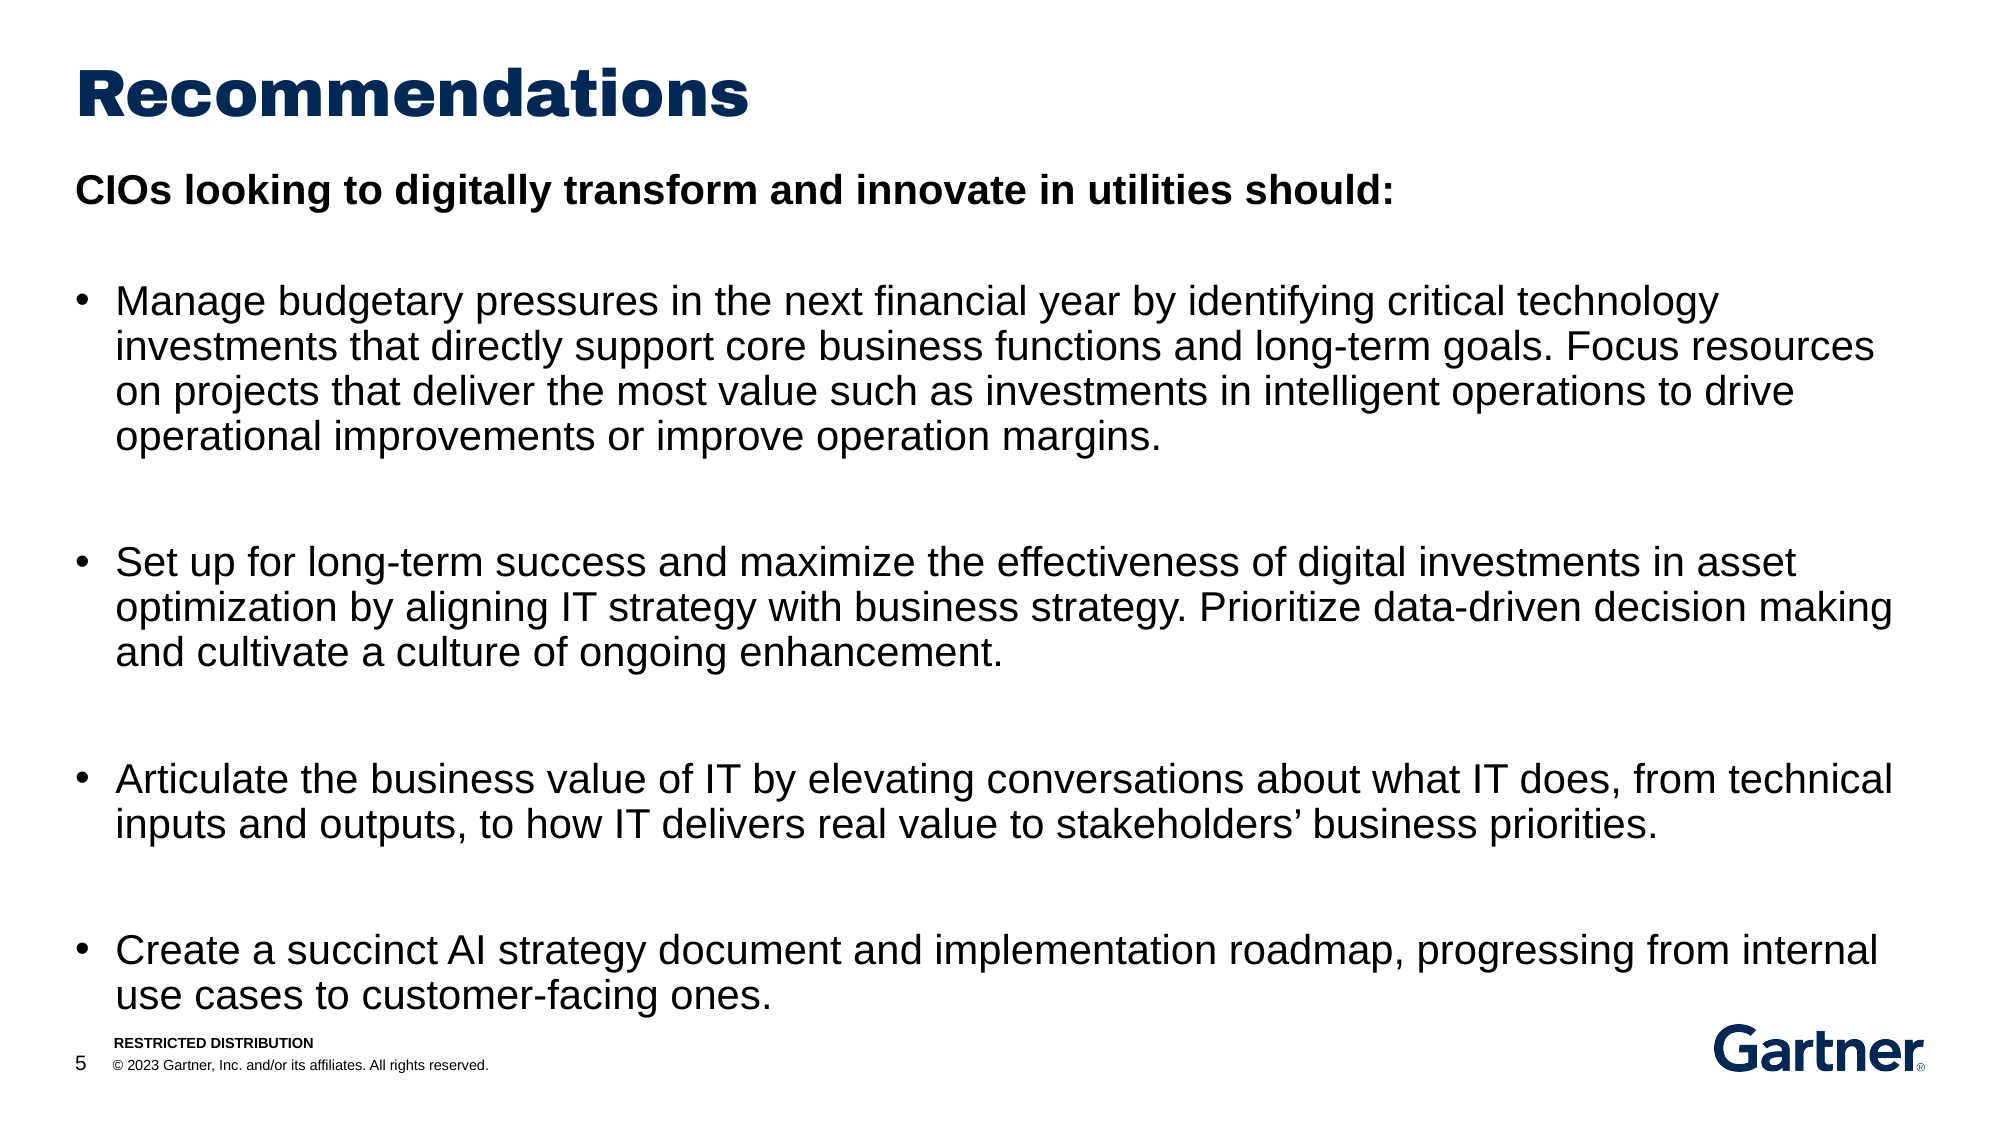

# Recommendations
CIOs looking to digitally transform and innovate in utilities should:

Manage budgetary pressures in the next financial year by identifying critical technology investments that directly support core business functions and long-term goals. Focus resources on projects that deliver the most value such as investments in intelligent operations to drive operational improvements or improve operation margins.

Set up for long-term success and maximize the effectiveness of digital investments in asset optimization by aligning IT strategy with business strategy. Prioritize data-driven decision making and cultivate a culture of ongoing enhancement.

Articulate the business value of IT by elevating conversations about what IT does, from technical inputs and outputs, to how IT delivers real value to stakeholders’ business priorities.

Create a succinct AI strategy document and implementation roadmap, progressing from internal use cases to customer-facing ones.